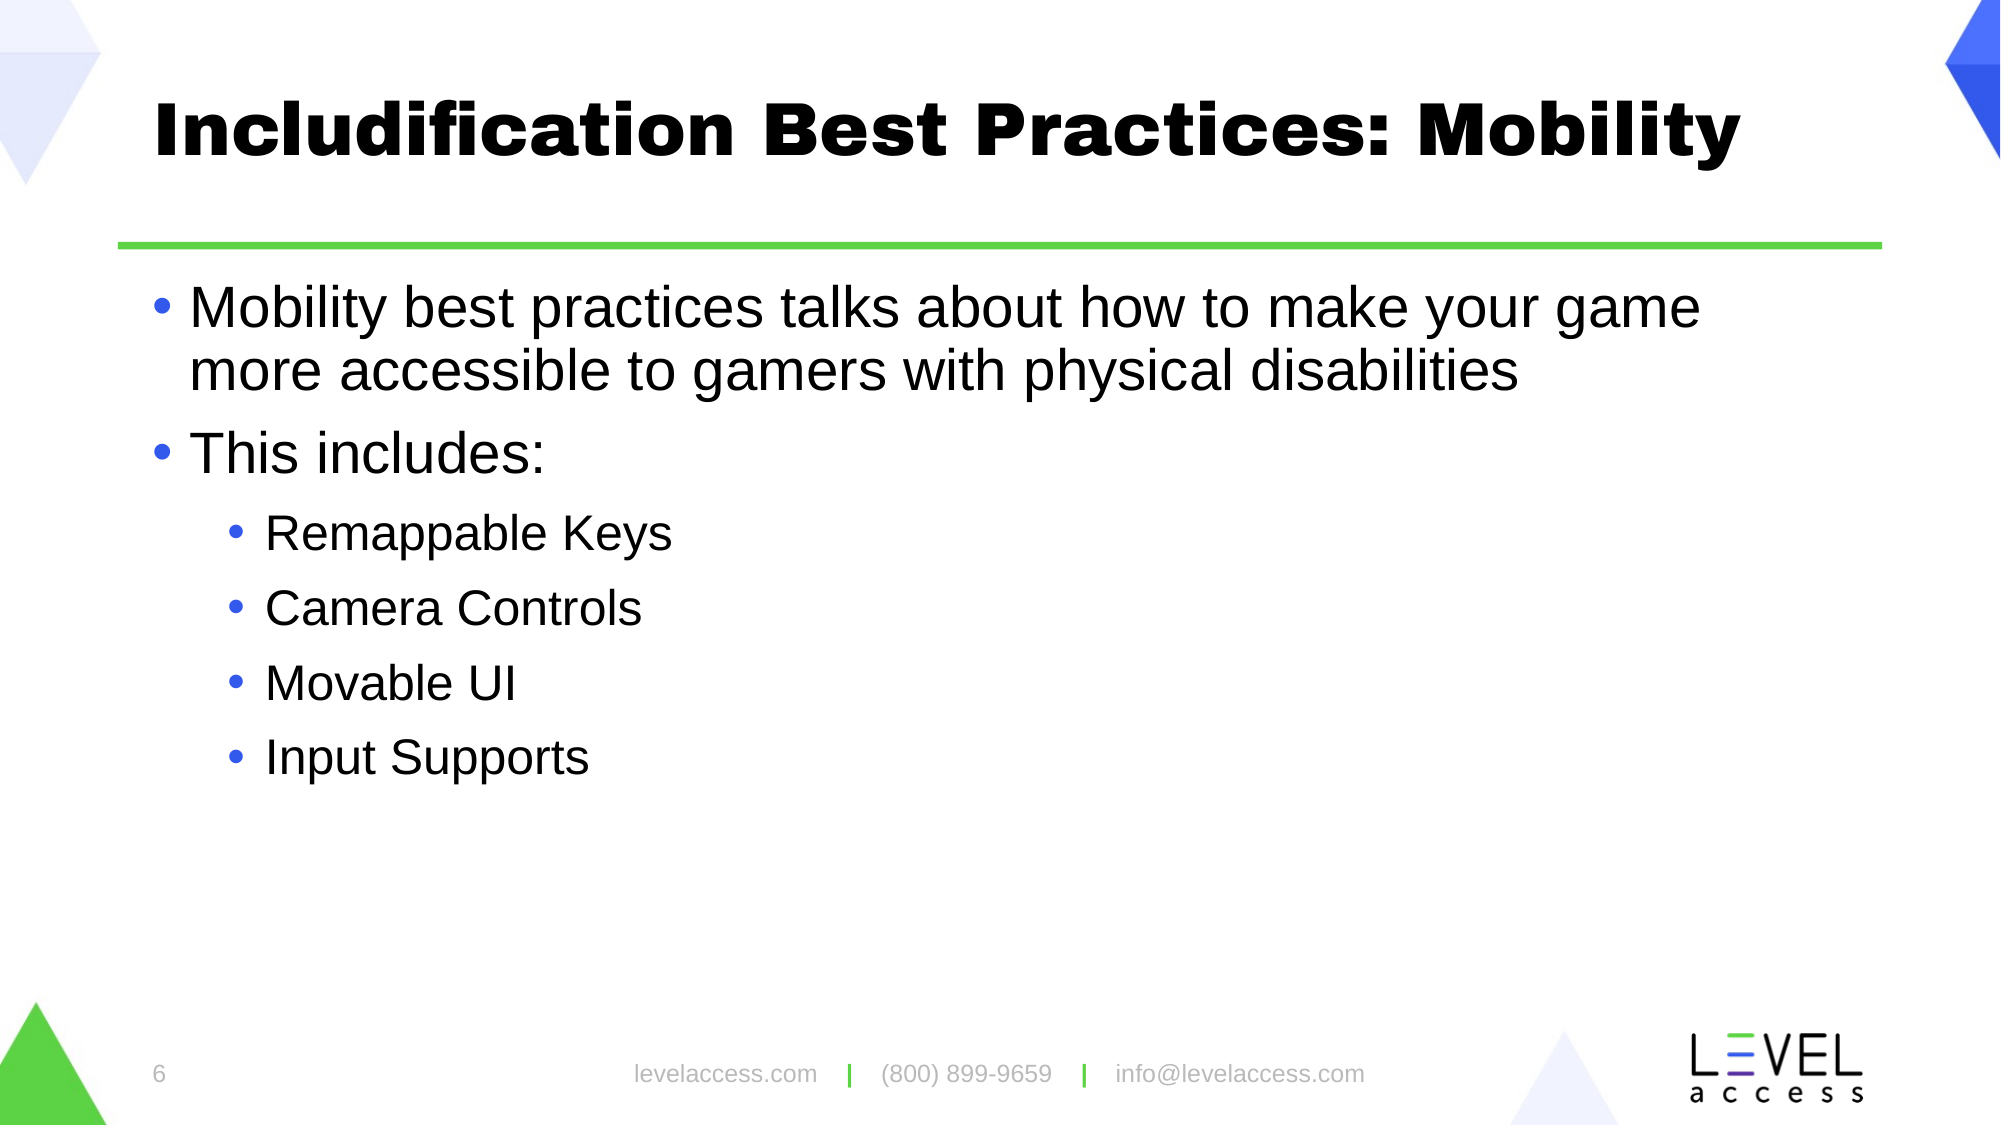

# Includification Best Practices: Mobility

Mobility best practices talks about how to make your game more accessible to gamers with physical disabilities
This includes:
Remappable Keys
Camera Controls
Movable UI
Input Supports

levelaccess.com    |    (800) 899-9659    |    info@levelaccess.com
6